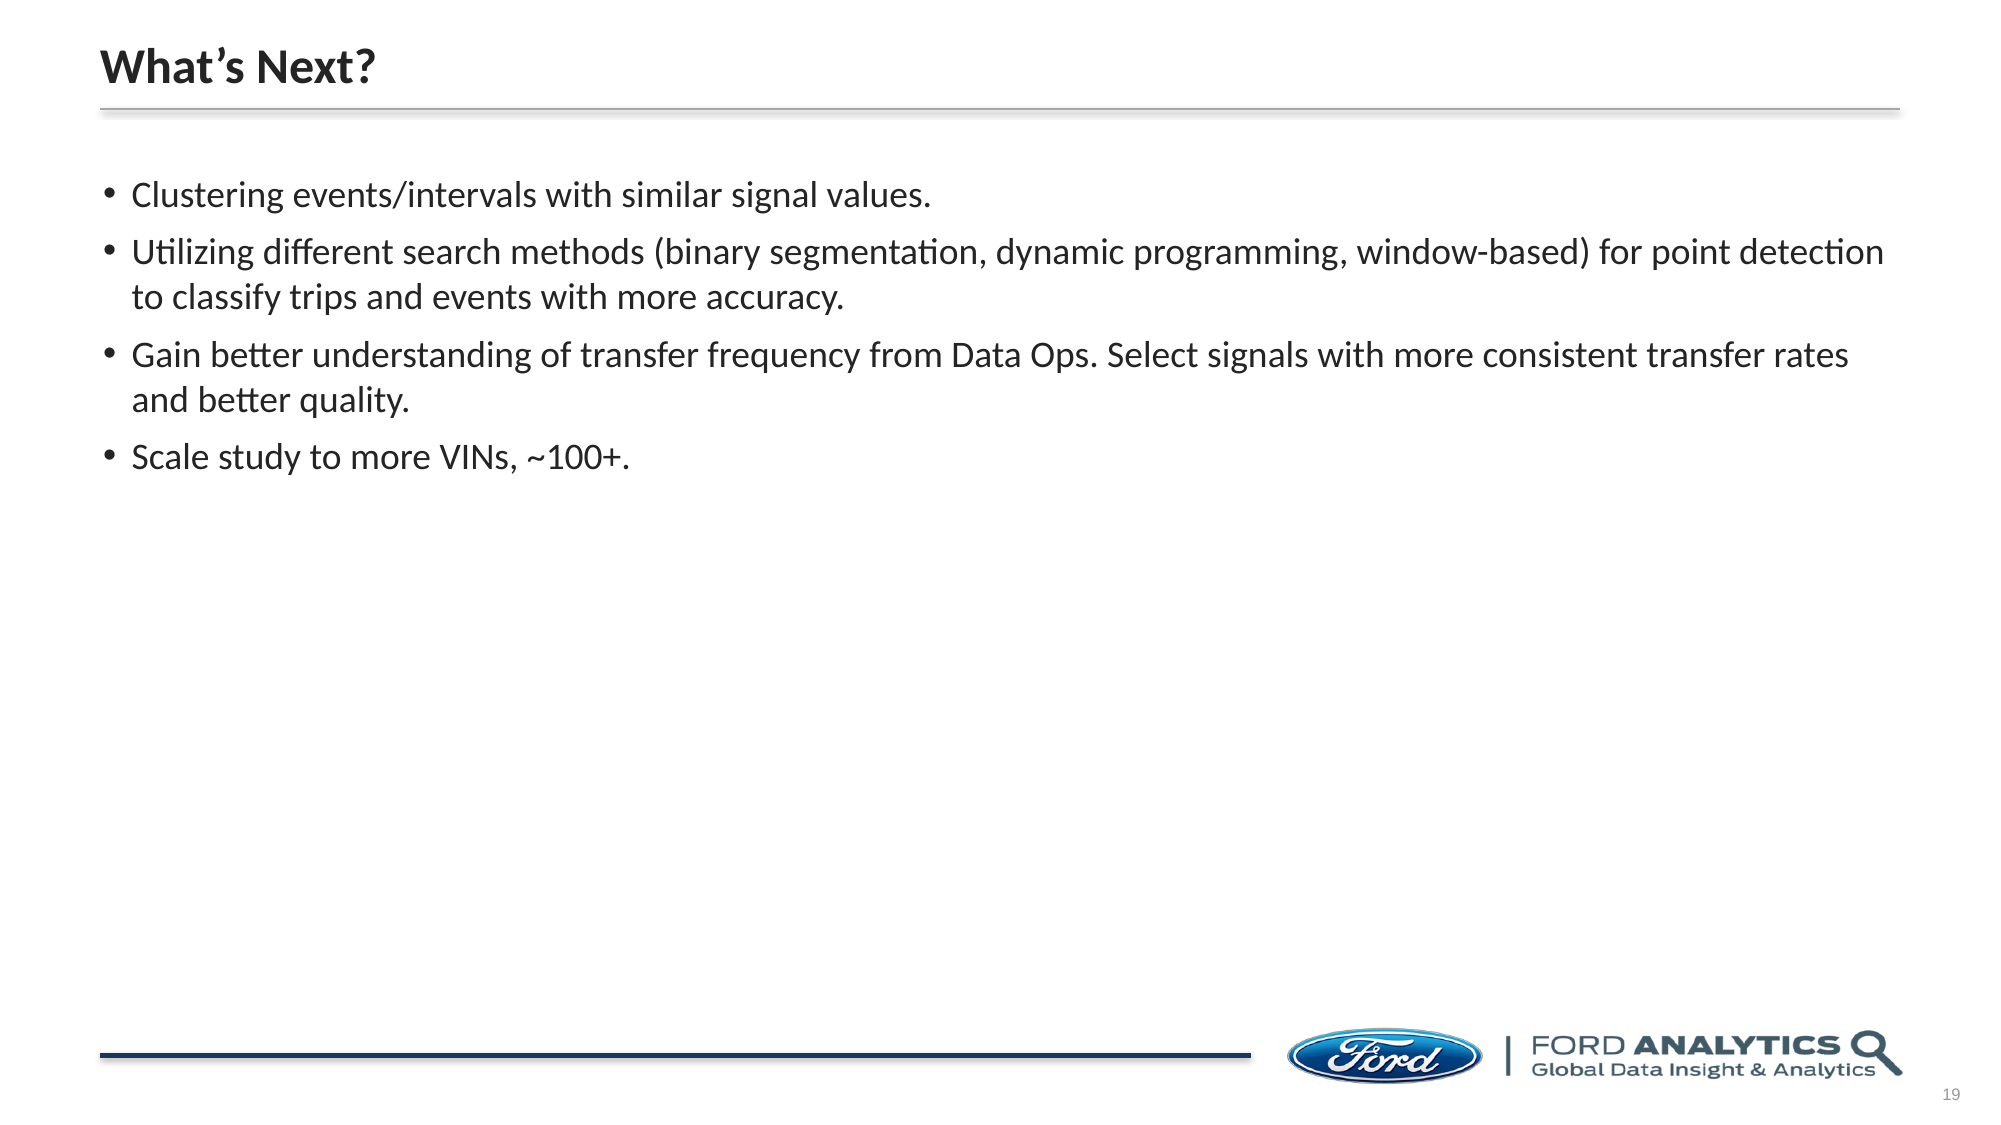

# What’s Next?
Clustering events/intervals with similar signal values.
Utilizing different search methods (binary segmentation, dynamic programming, window-based) for point detection to classify trips and events with more accuracy.
Gain better understanding of transfer frequency from Data Ops. Select signals with more consistent transfer rates and better quality.
Scale study to more VINs, ~100+.

19